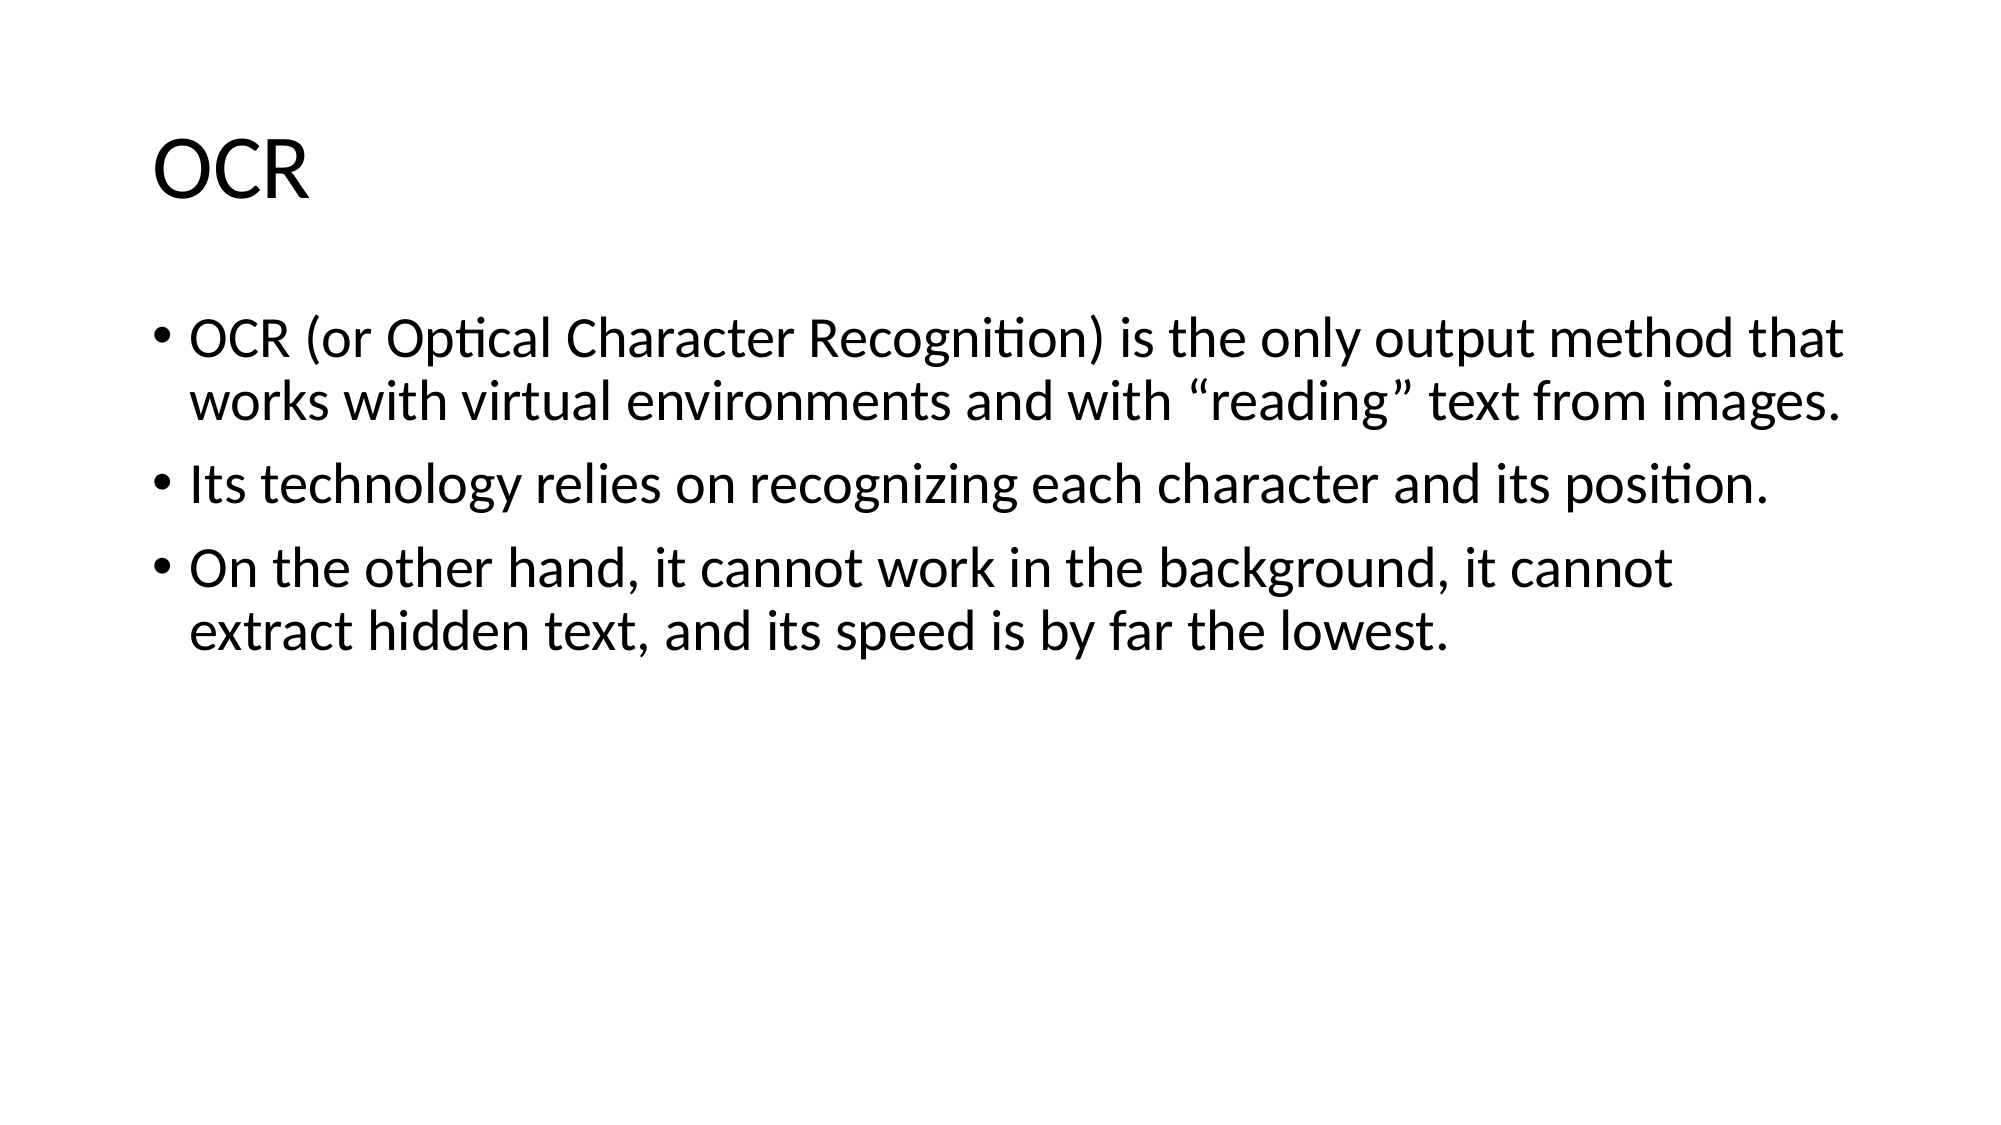

# OCR
OCR (or Optical Character Recognition) is the only output method that works with virtual environments and with “reading” text from images.
Its technology relies on recognizing each character and its position.
On the other hand, it cannot work in the background, it cannot extract hidden text, and its speed is by far the lowest.